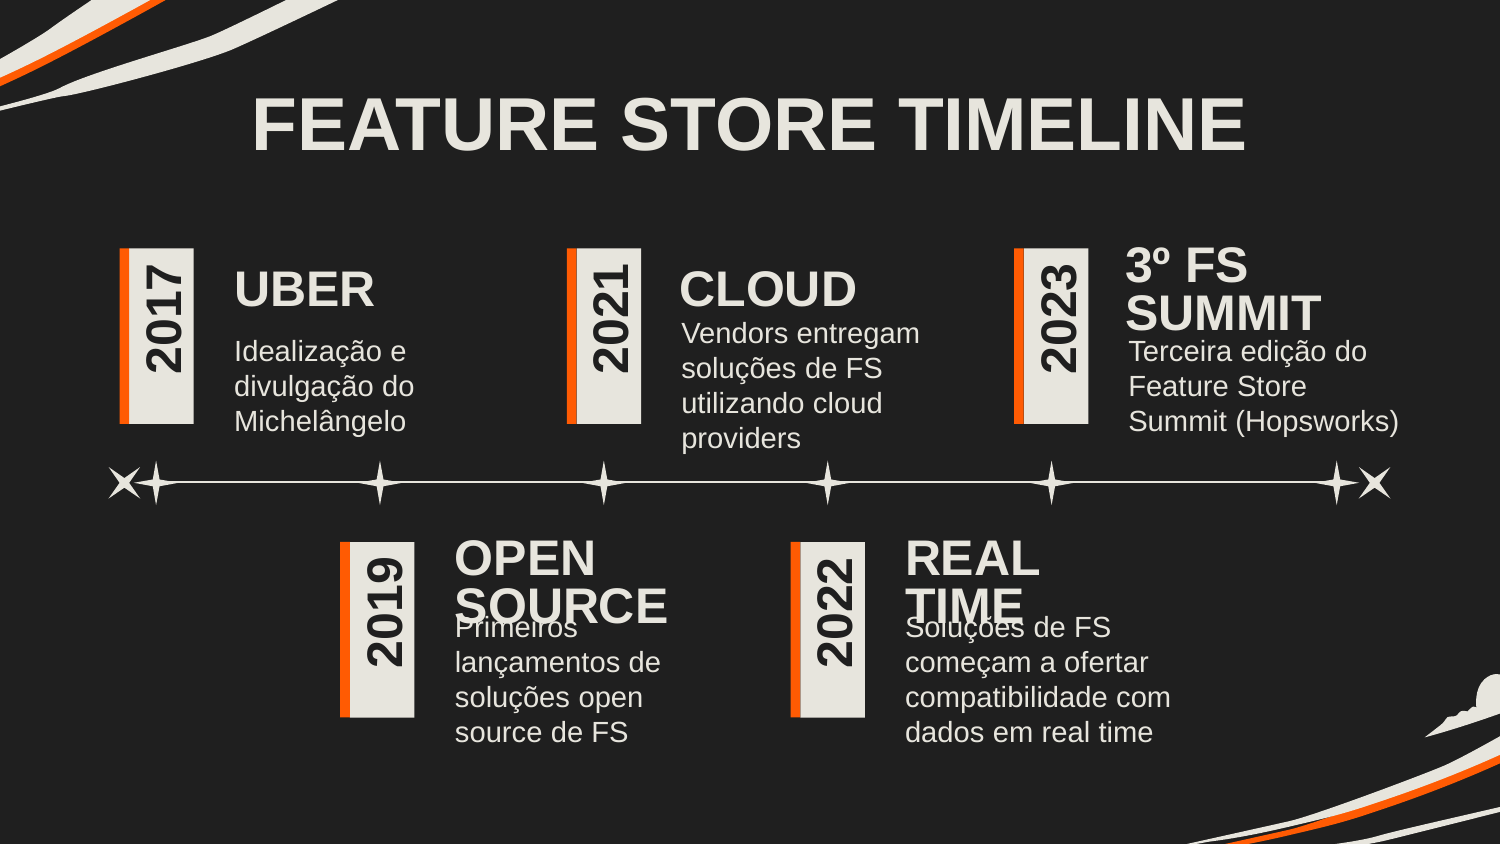

# FEATURE STORE TIMELINE

UBER
 2017
Idealização e divulgação do Michelângelo

CLOUD
 2021
Vendors entregam soluções de FS utilizando cloud providers

3º FS SUMMIT
 2023
Terceira edição do Feature Store Summit (Hopsworks)

OPEN SOURCE
2019
Primeiros lançamentos de soluções open source de FS

REAL TIME
 2022
Soluções de FS começam a ofertar compatibilidade com dados em real time